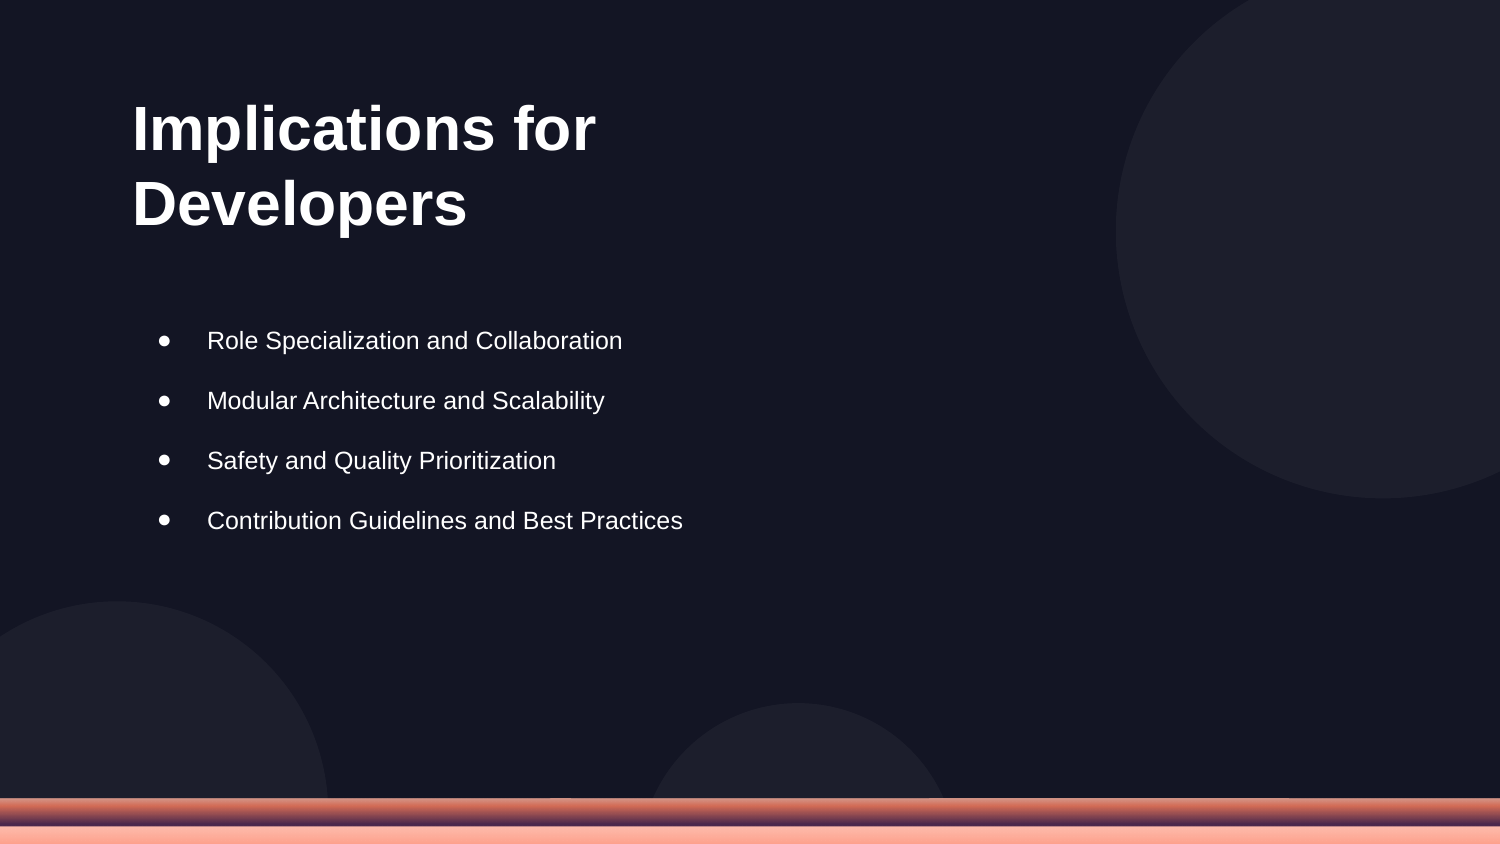

# Implications for Developers

Role Specialization and Collaboration

Modular Architecture and Scalability

Safety and Quality Prioritization

Contribution Guidelines and Best Practices